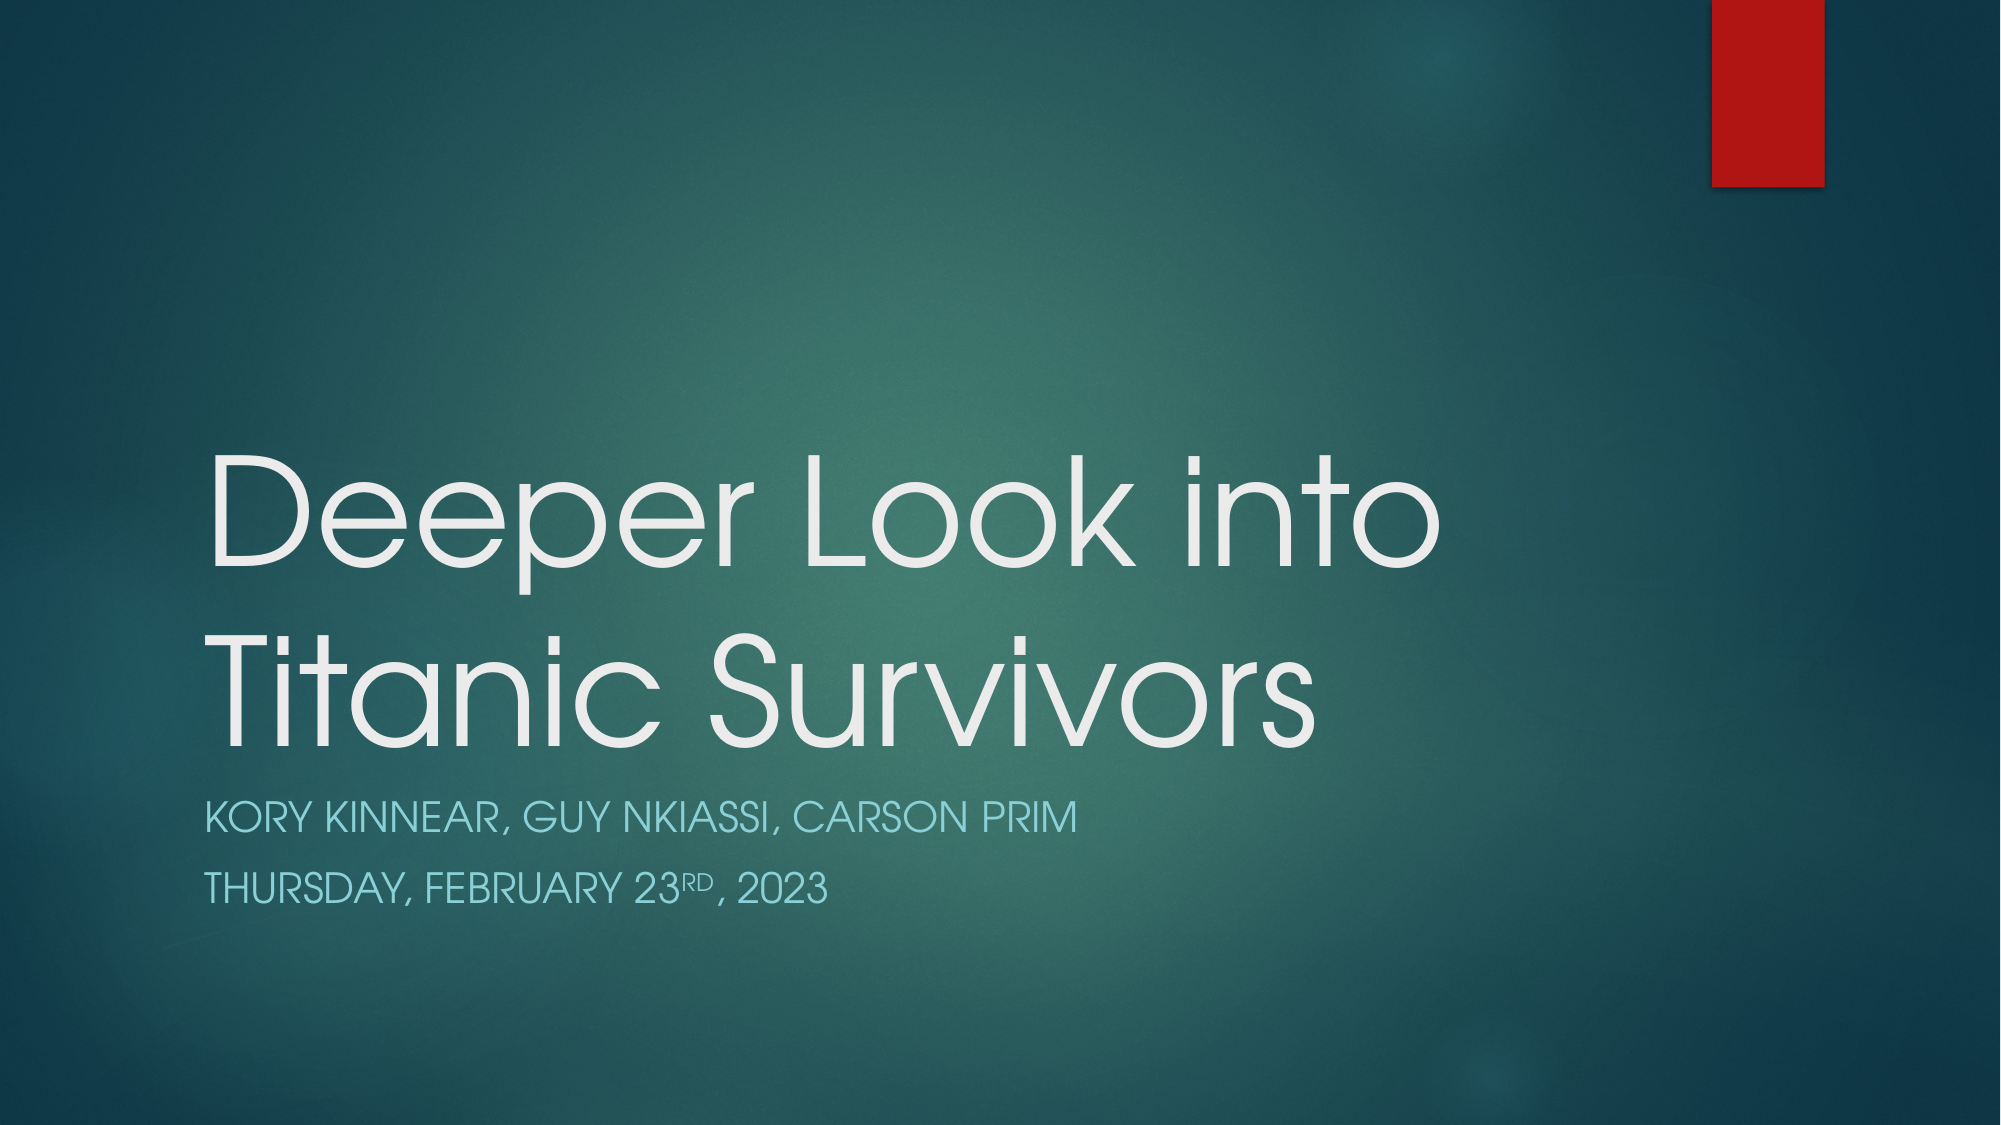

# Deeper Look into Titanic Survivors
Kory Kinnear, Guy Nkiassi, Carson Prim
THURSDAY, February 23rd, 2023